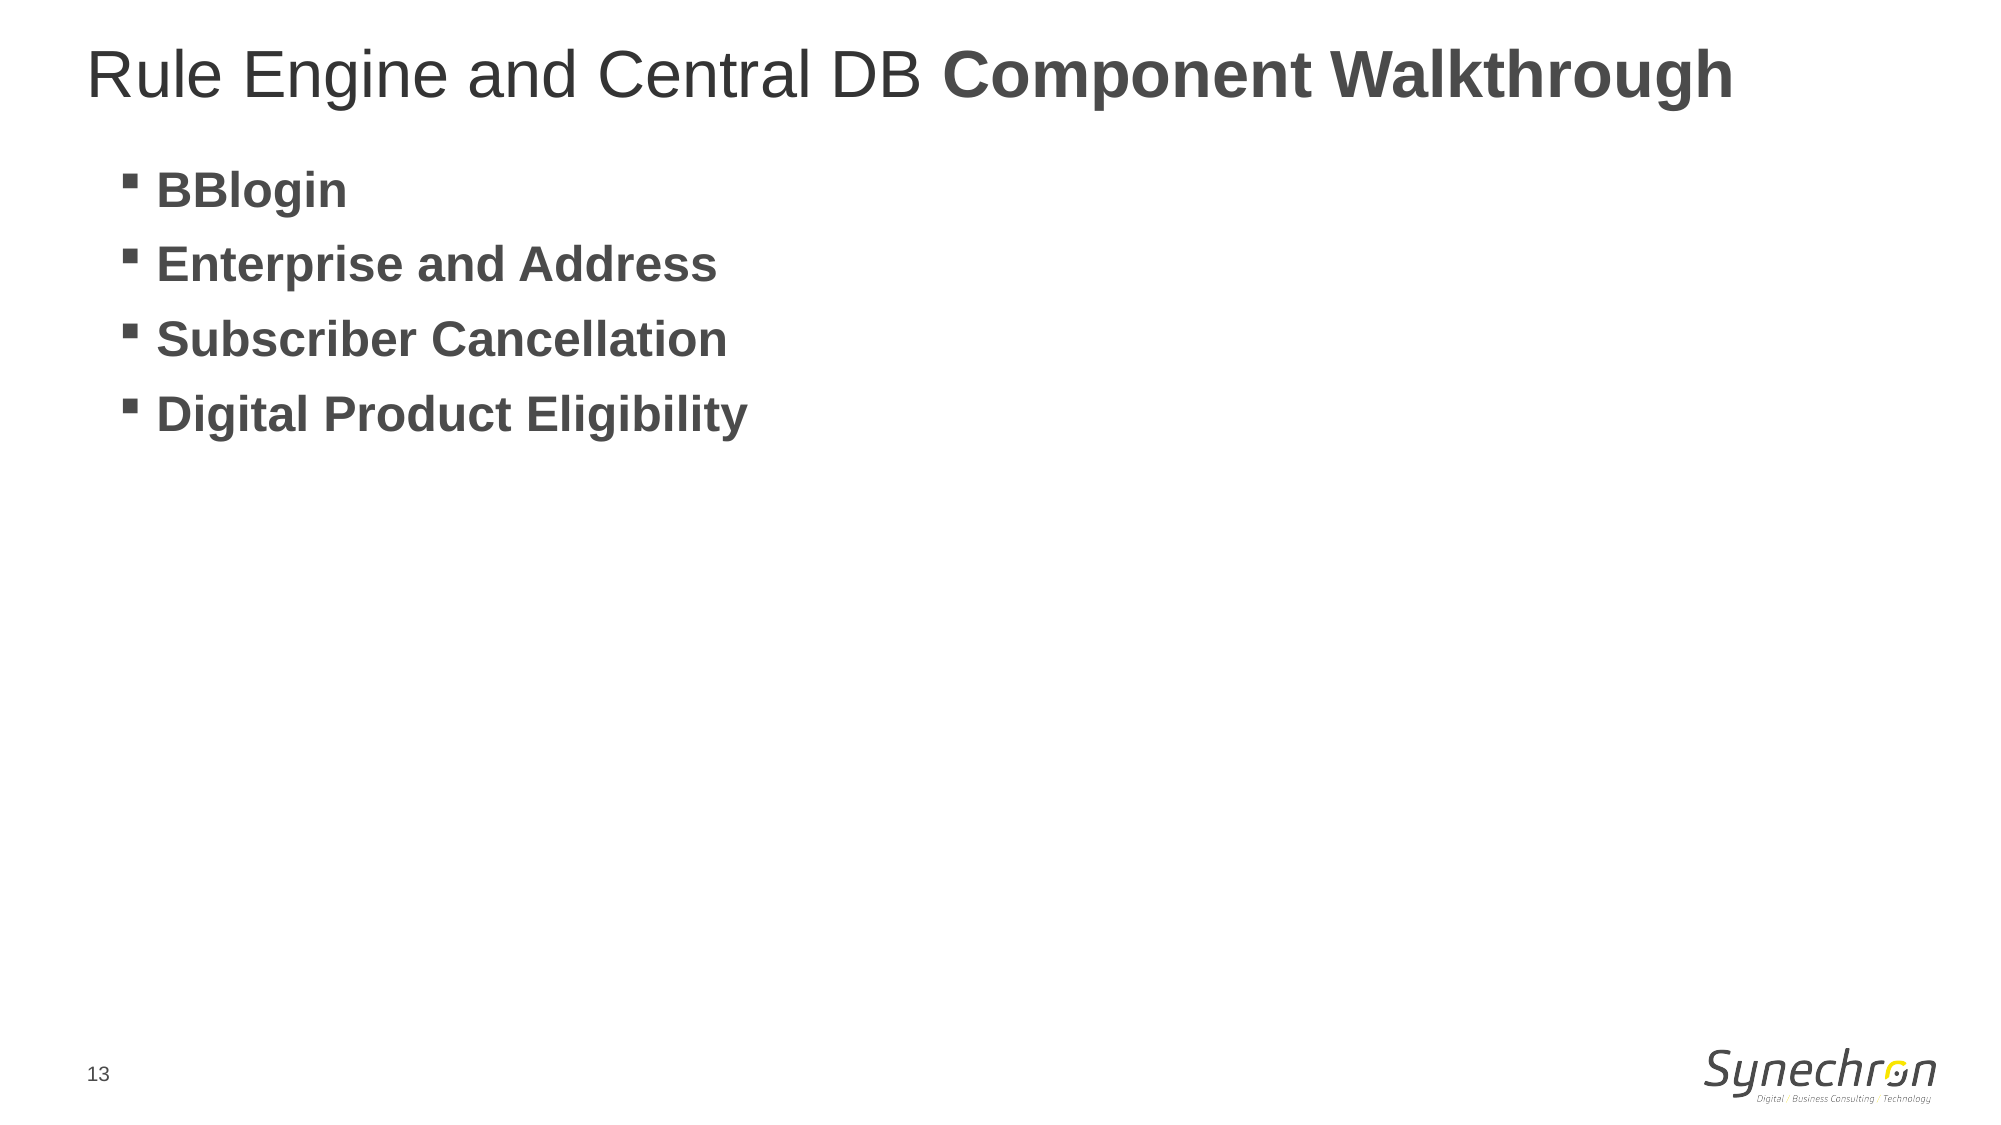

Rule Engine and Central DB Component Walkthrough
BBlogin
Enterprise and Address
Subscriber Cancellation
Digital Product Eligibility

13